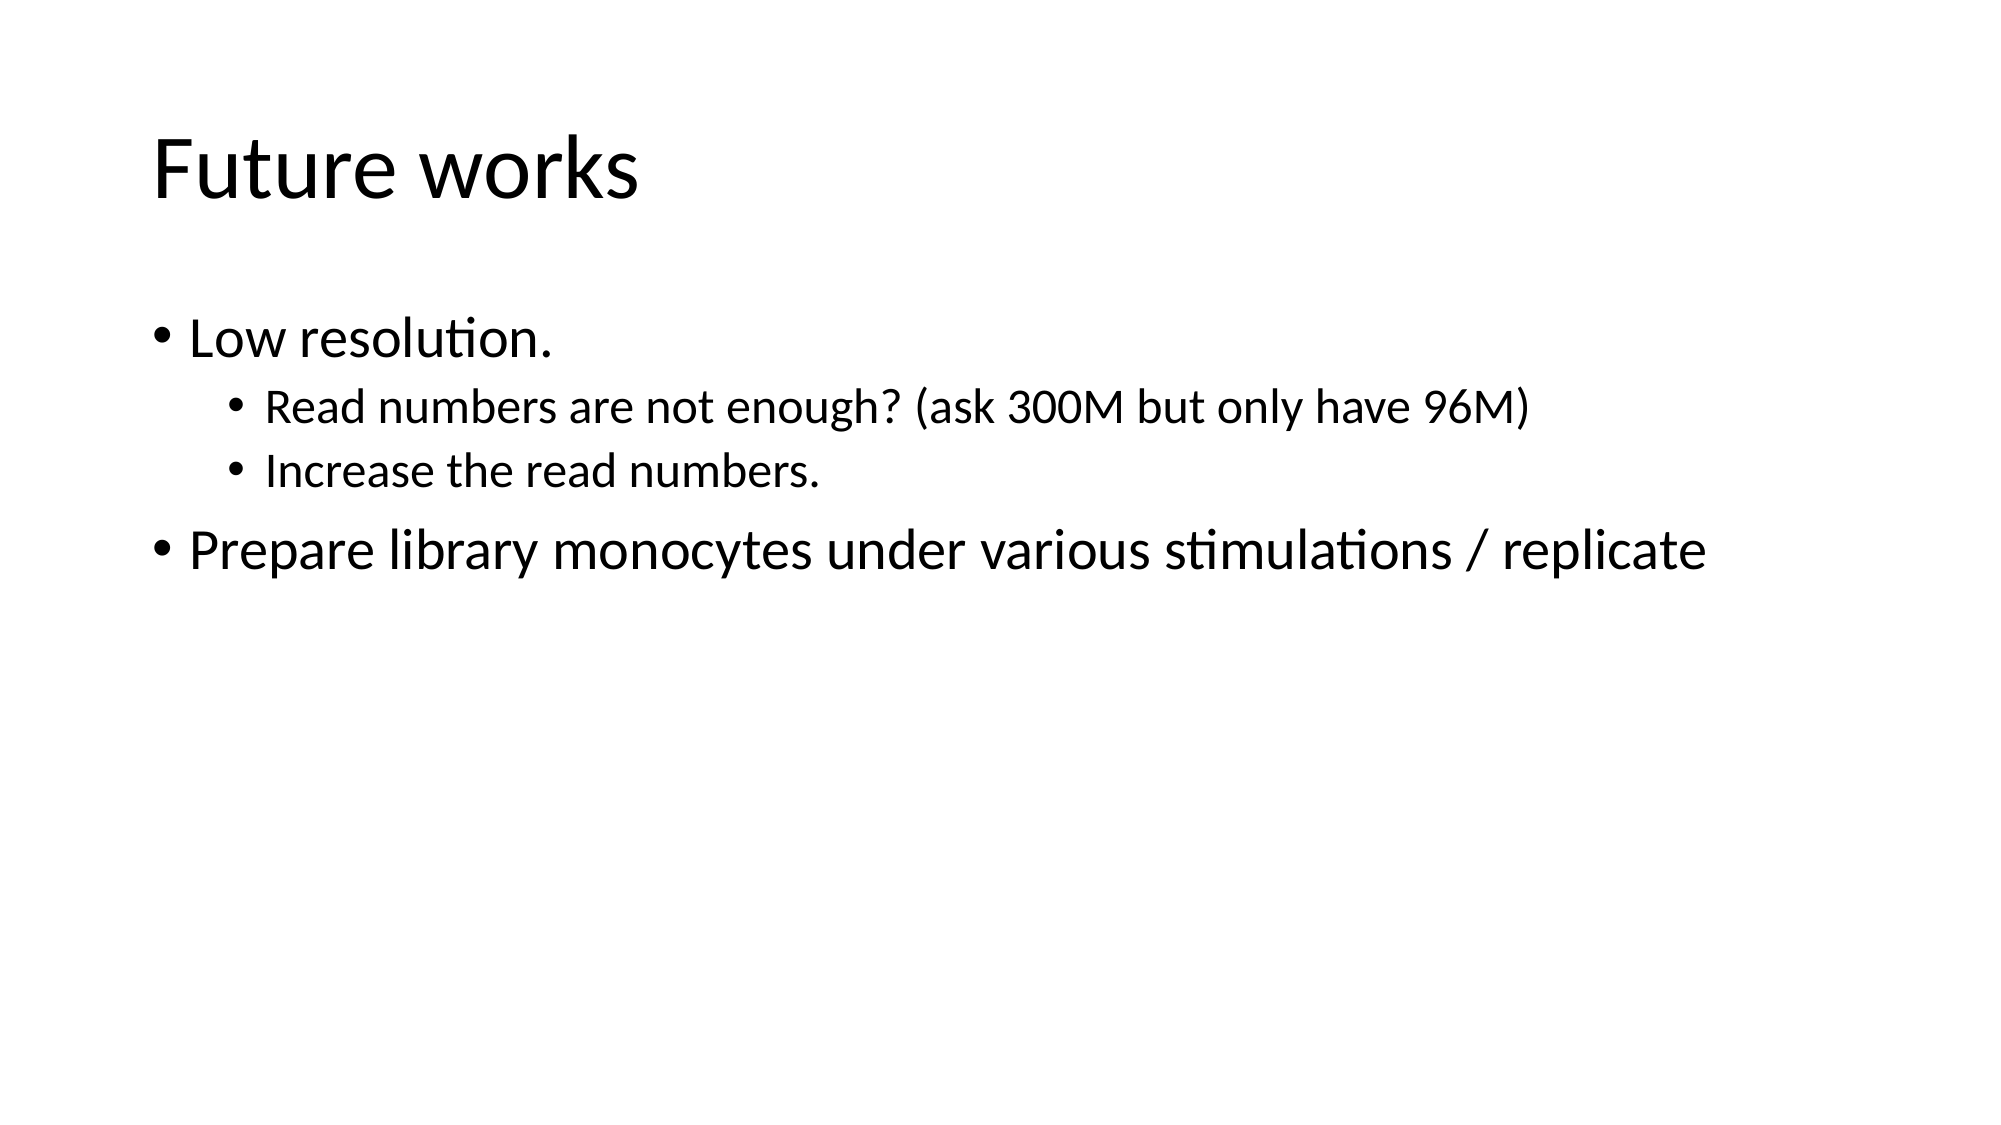

# Future works
Low resolution.
Read numbers are not enough? (ask 300M but only have 96M)
Increase the read numbers.
Prepare library monocytes under various stimulations / replicate